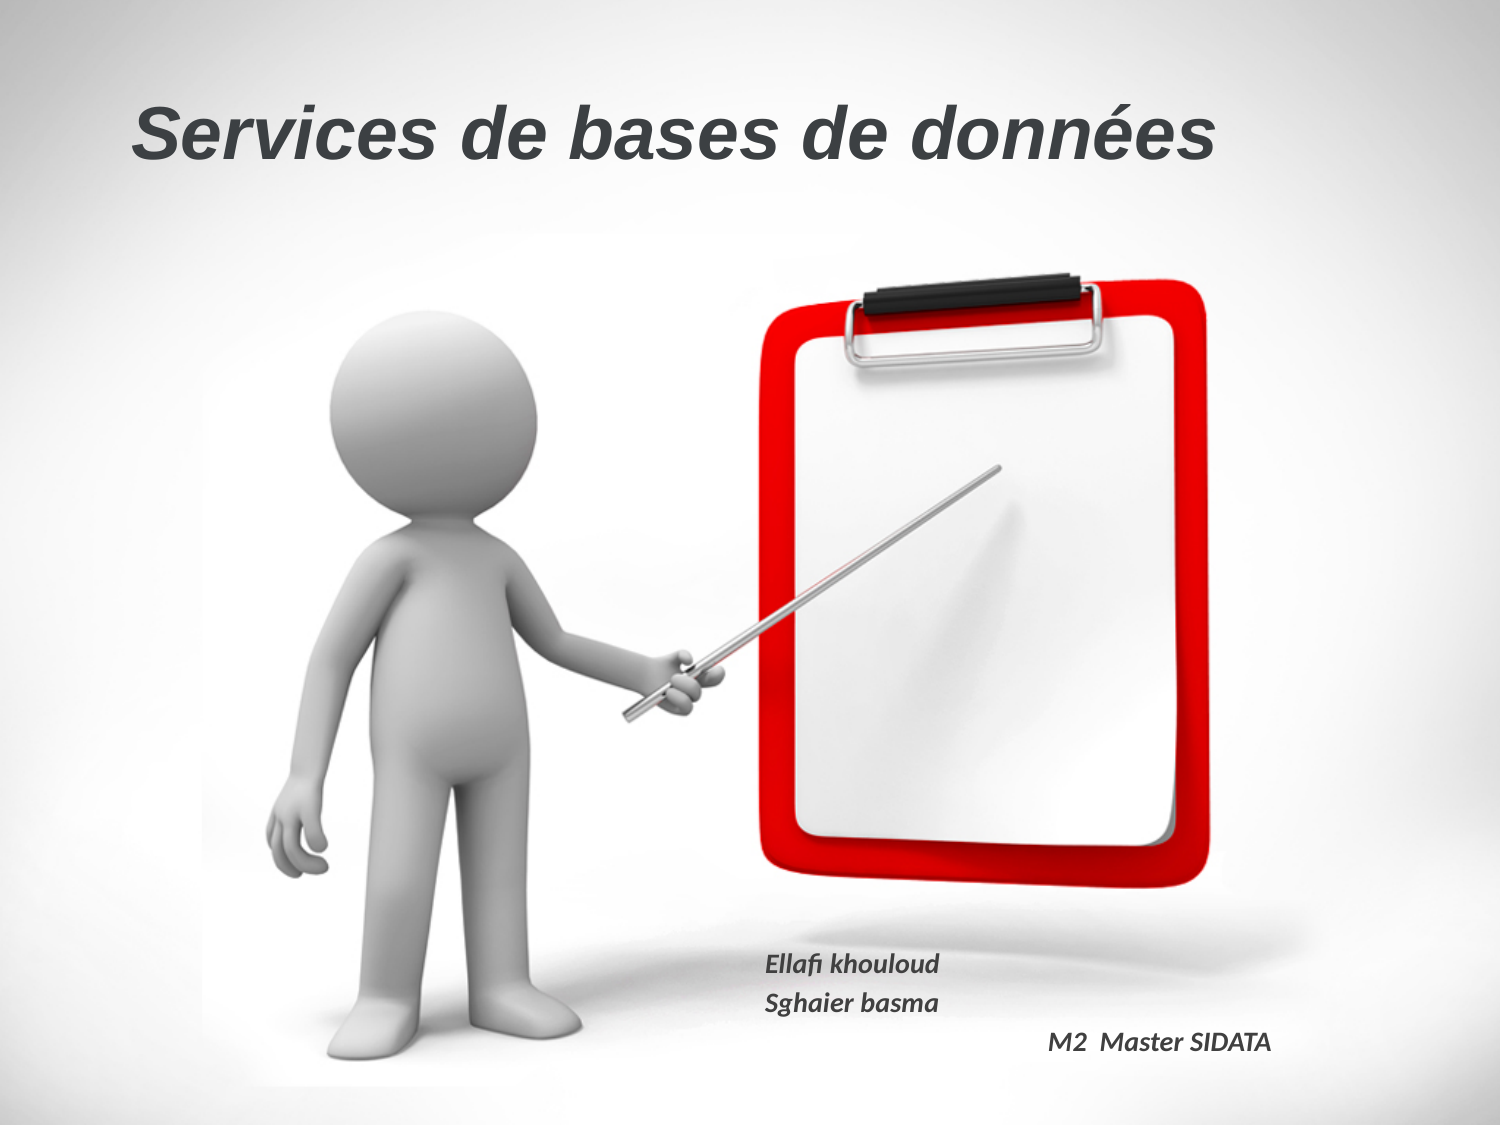

Services de bases de données
Ellafi khouloud
Sghaier basma
M2  Master SIDATA